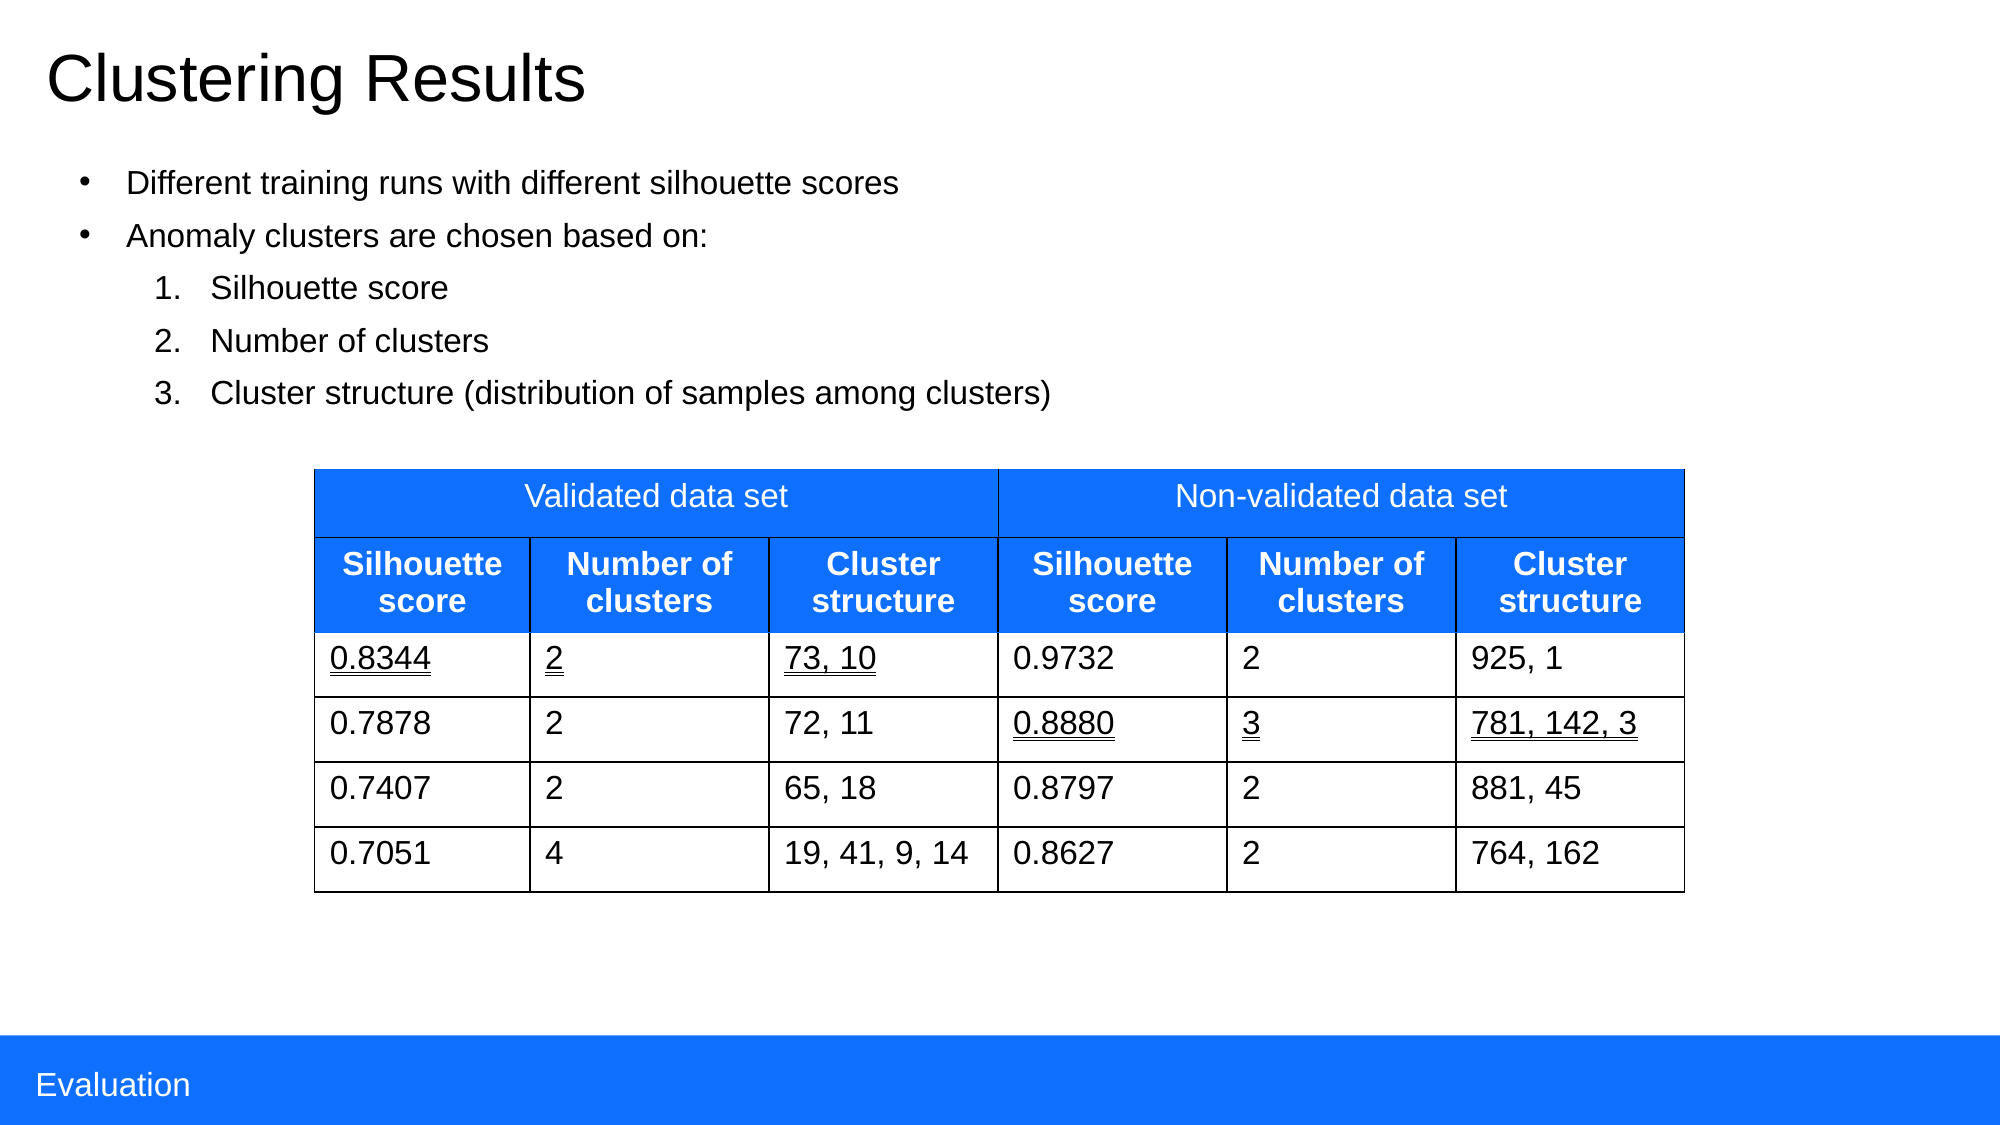

# Clustering Results
Different training runs with different silhouette scores
Anomaly clusters are chosen based on:
Silhouette score
Number of clusters
Cluster structure (distribution of samples among clusters)
| Validated data set |  |  | Non-validated data set |  |  |
| --- | --- | --- | --- | --- | --- |
| Silhouette score | Number of clusters | Cluster structure | Silhouette score | Number of clusters | Cluster structure |
| 0.8344 | 2 | 73, 10 | 0.9732 | 2 | 925, 1 |
| 0.7878 | 2 | 72, 11 | 0.8880 | 3 | 781, 142, 3 |
| 0.7407 | 2 | 65, 18 | 0.8797 | 2 | 881, 45 |
| 0.7051 | 4 | 19, 41, 9, 14 | 0.8627 | 2 | 764, 162 |

12
Evaluation